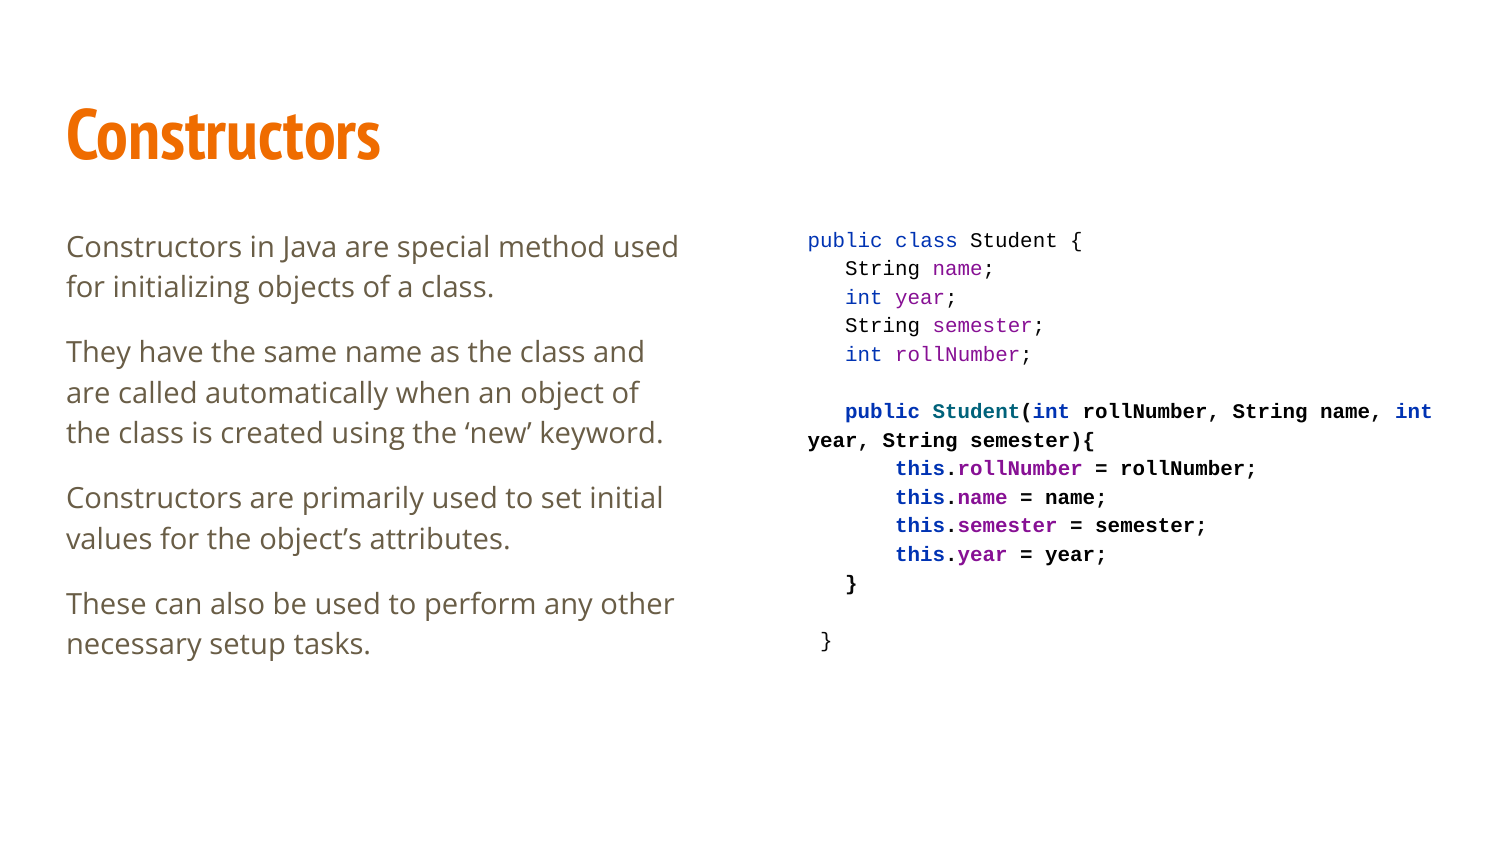

# Constructors
Constructors in Java are special method used for initializing objects of a class.
They have the same name as the class and are called automatically when an object of the class is created using the ‘new’ keyword.
Constructors are primarily used to set initial values for the object’s attributes.
These can also be used to perform any other necessary setup tasks.
public class Student {
   String name;
   int year;
   String semester;
   int rollNumber;

   public Student(int rollNumber, String name, int year, String semester){
       this.rollNumber = rollNumber;
       this.name = name;
       this.semester = semester;
       this.year = year;
   }

 }